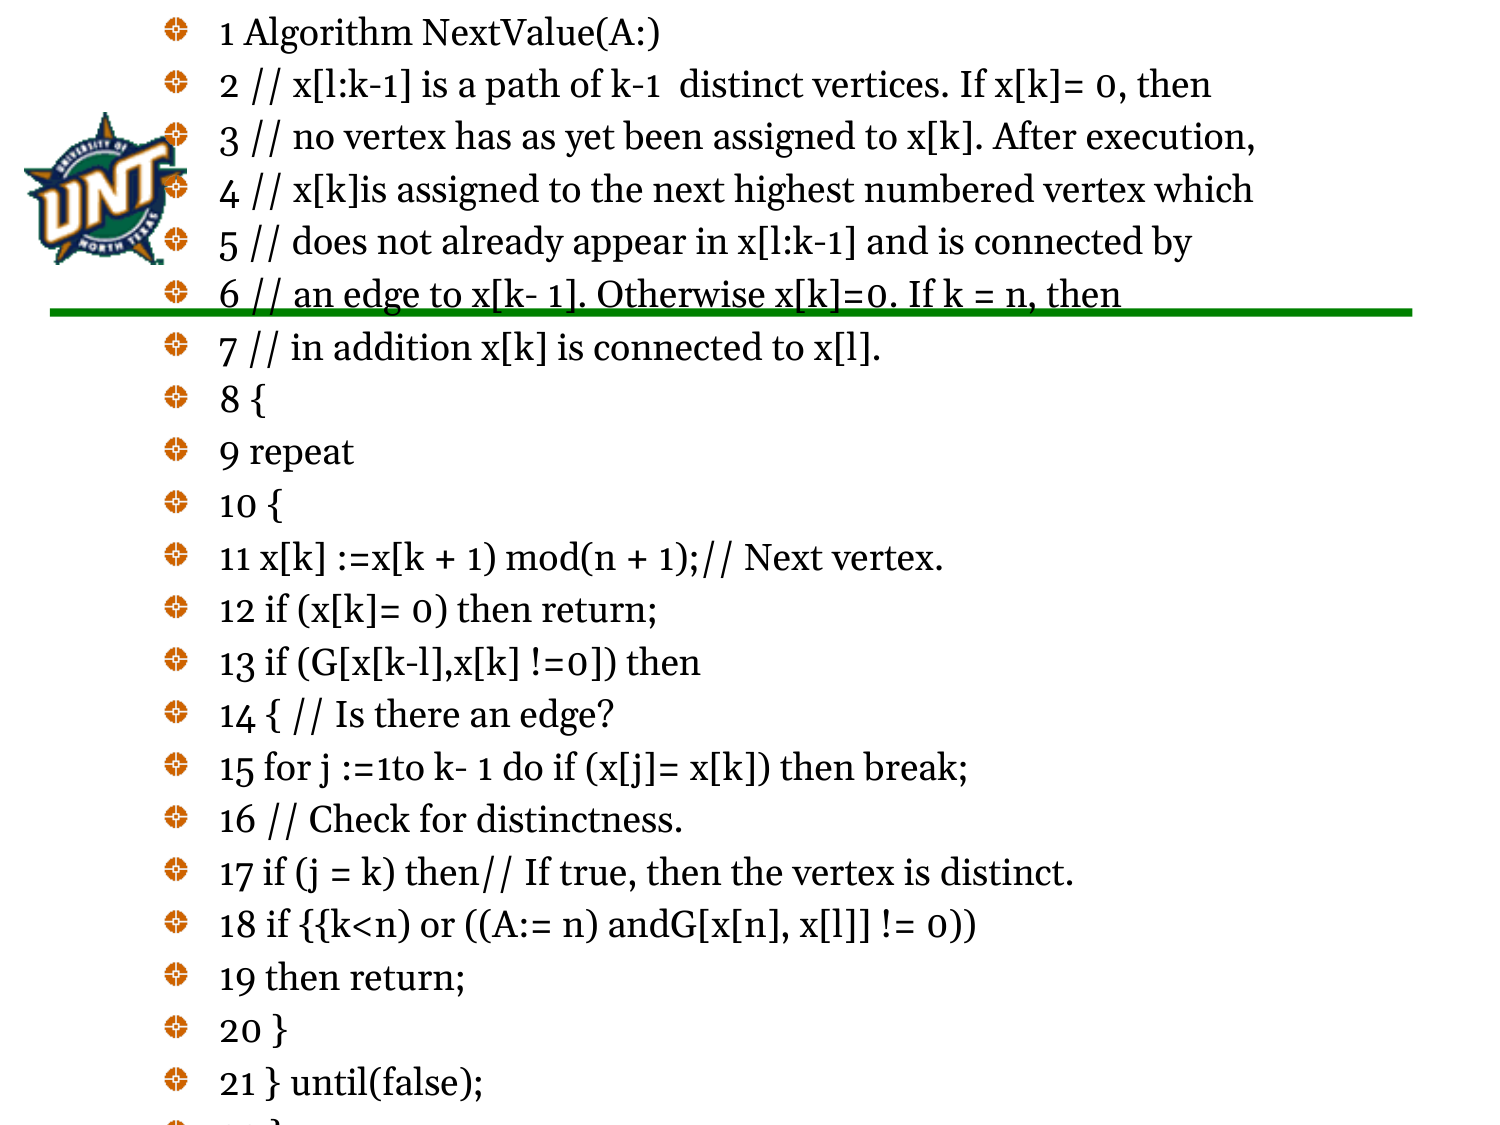

1 Algorithm NextValue(A:)
2 // x[l:k-1] is a path of k-1  distinct vertices. If x[k]= 0, then
3 // no vertex has as yet been assigned to x[k]. After execution,
4 // x[k]is assigned to the next highest numbered vertex which
5 // does not already appear in x[l:k-1] and is connected by
6 // an edge to x[k- 1]. Otherwise x[k]=0. If k = n, then
7 // in addition x[k] is connected to x[l].
8 {
9 repeat
10 {
11 x[k] :=x[k + 1) mod(n + 1);// Next vertex.
12 if (x[k]= 0) then return;
13 if (G[x[k-l],x[k] !=0]) then
14 { // Is there an edge?
15 for j :=1to k- 1 do if (x[j]= x[k]) then break;
16 // Check for distinctness.
17 if (j = k) then// If true, then the vertex is distinct.
18 if {{k<n) or ((A:= n) andG[x[n], x[l]] != 0))
19 then return;
20 }
21 } until(false);
22 }